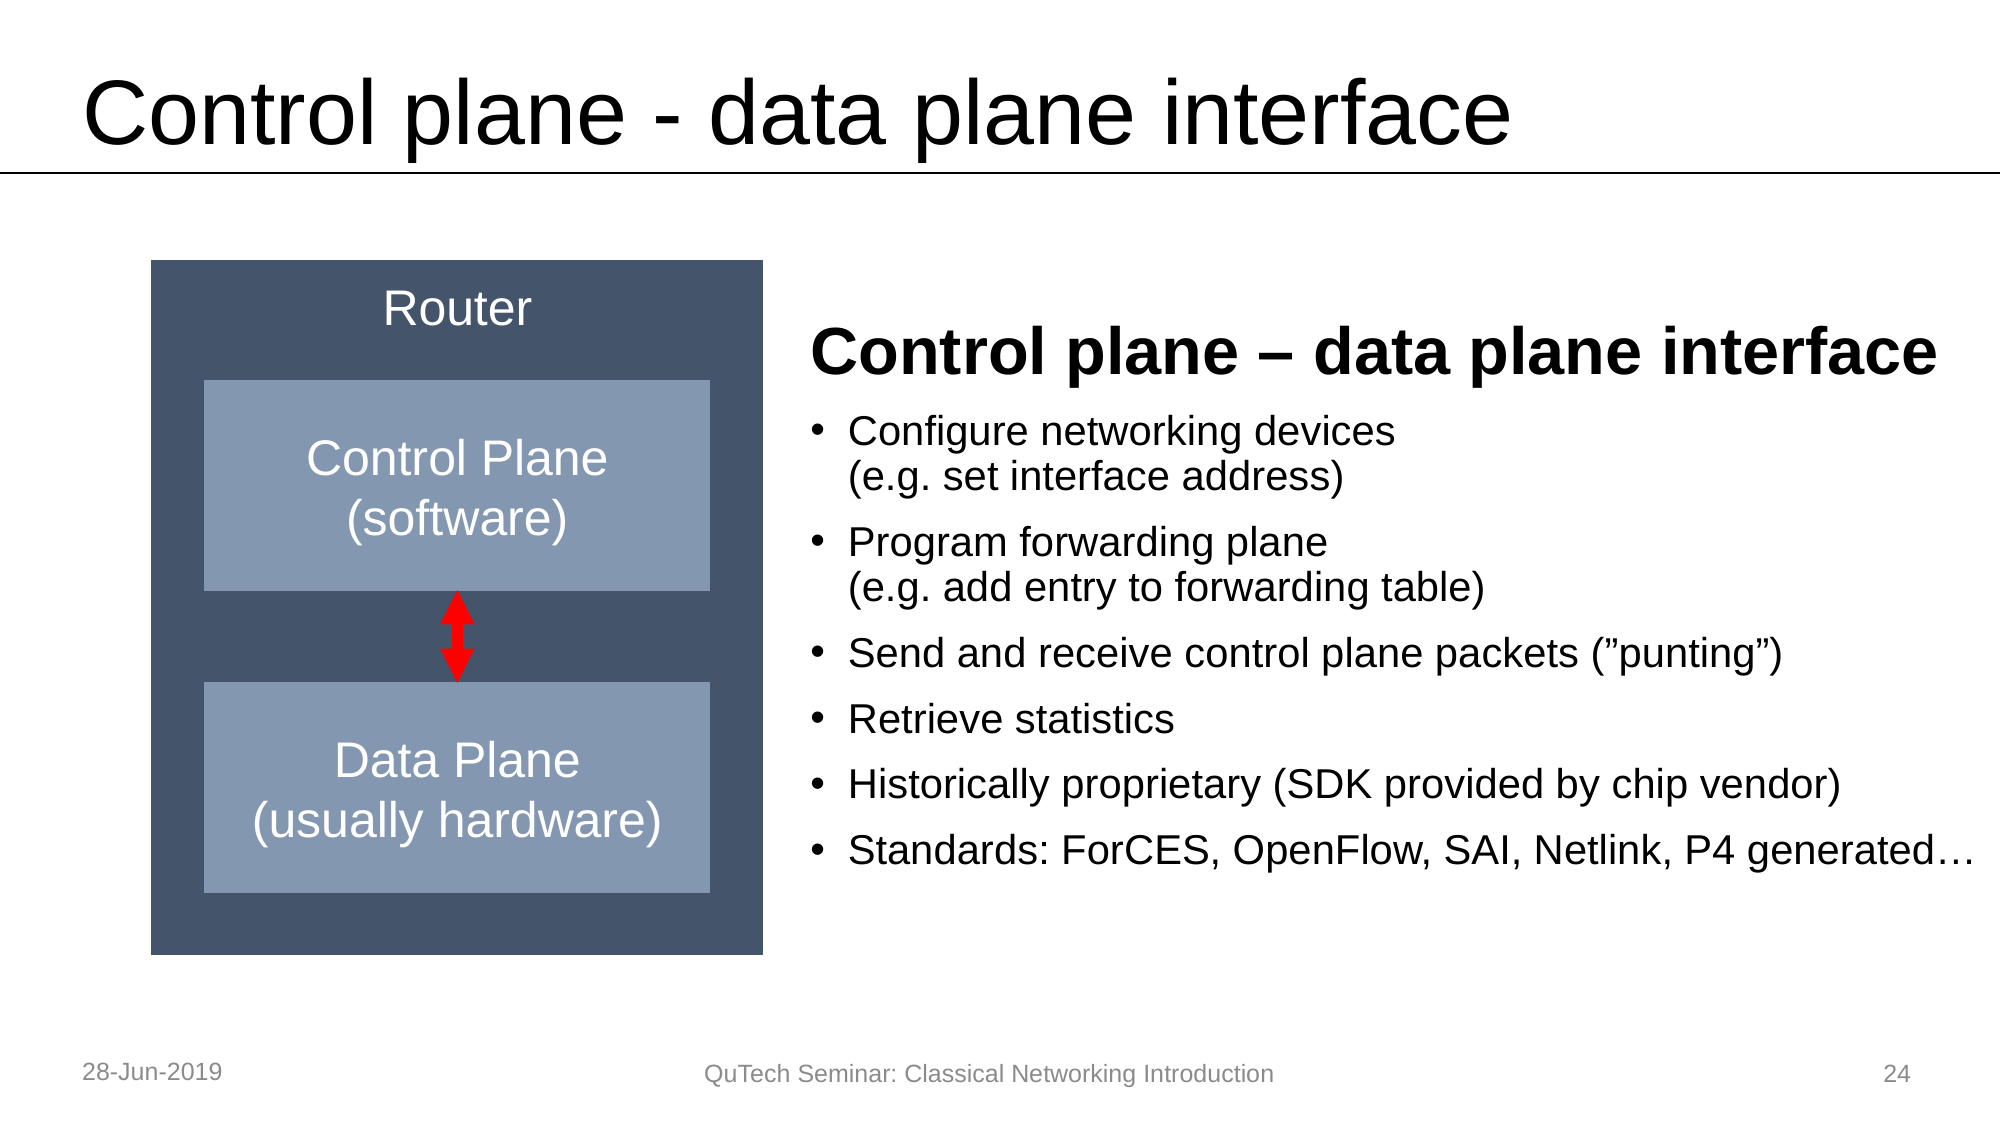

# Control plane - data plane interface
Router
Control plane – data plane interface
Configure networking devices
(e.g. set interface address)
Program forwarding plane
(e.g. add entry to forwarding table)
Send and receive control plane packets (”punting”)
Retrieve statistics
Historically proprietary (SDK provided by chip vendor)
Standards: ForCES, OpenFlow, SAI, Netlink, P4 generated…
Control Plane
(software)
Data Plane
(usually hardware)
28-Jun-2019
QuTech Seminar: Classical Networking Introduction
24